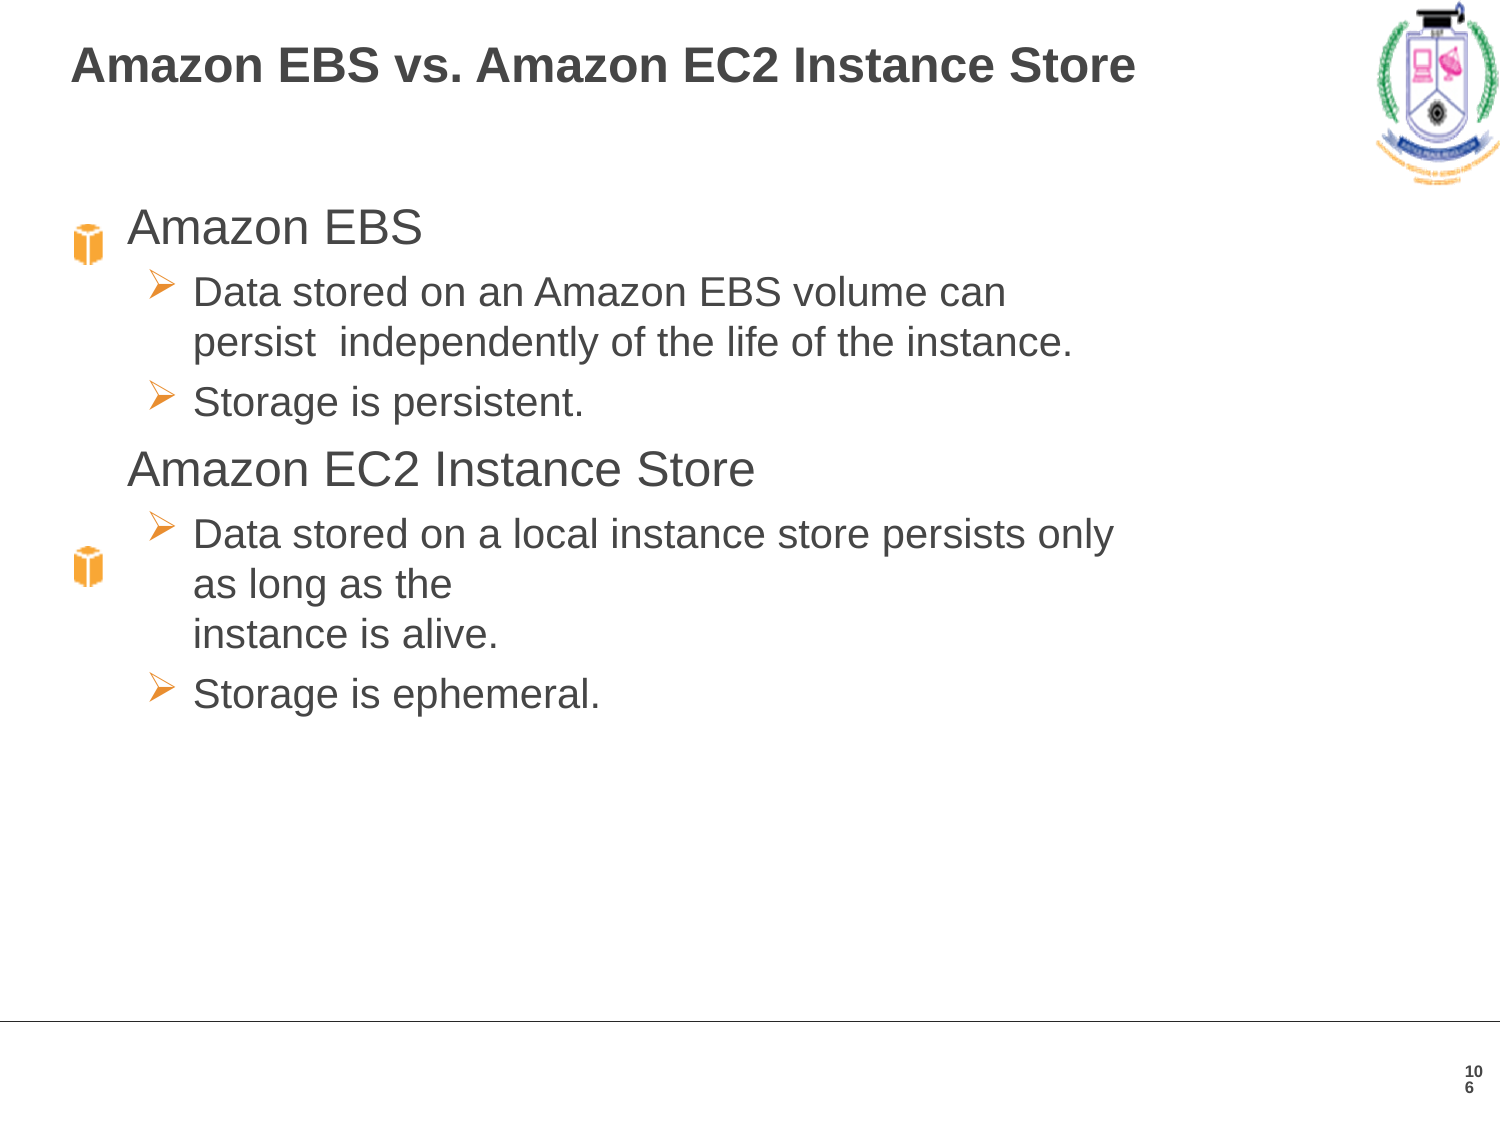

# Amazon EBS vs. Amazon EC2 Instance Store
Amazon EBS
Data stored on an Amazon EBS volume can persist  independently of the life of the instance.
Storage is persistent.
Amazon EC2 Instance Store
Data stored on a local instance store persists only as long as the
instance is alive.
Storage is ephemeral.

106